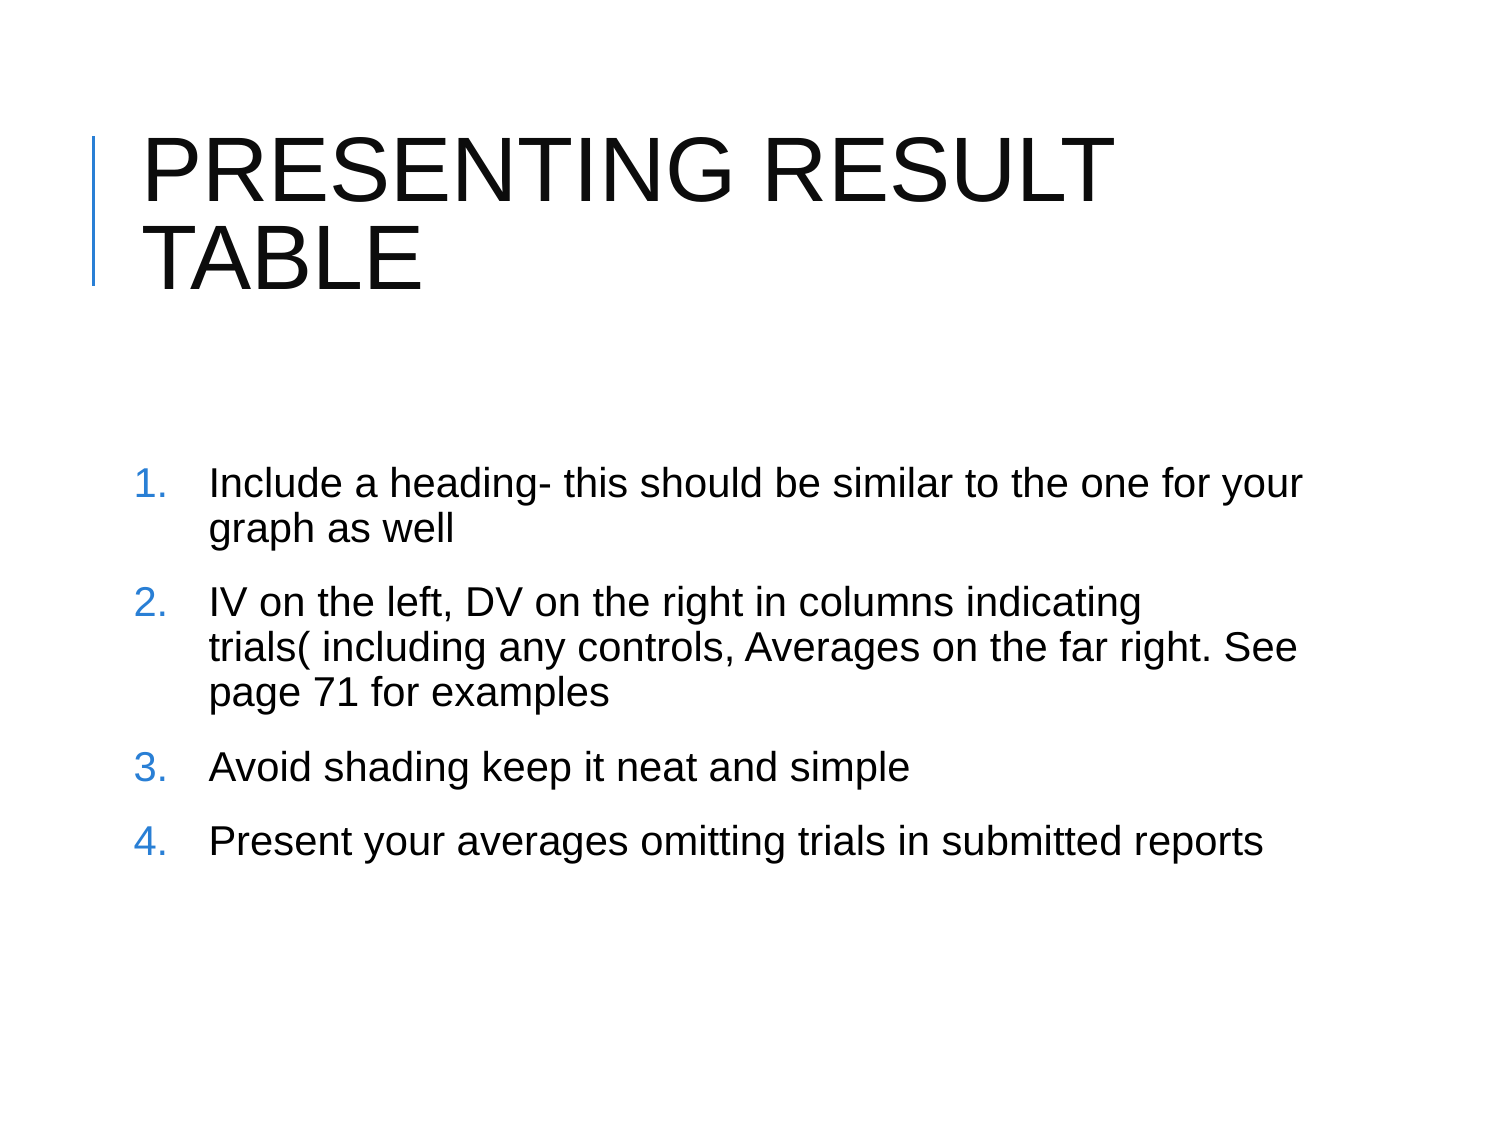

# PRESENTING RESULT TABLE

Include a heading- this should be similar to the one for your graph as well
IV on the left, DV on the right in columns indicating trials( including any controls, Averages on the far right. See page 71 for examples
Avoid shading keep it neat and simple
Present your averages omitting trials in submitted reports